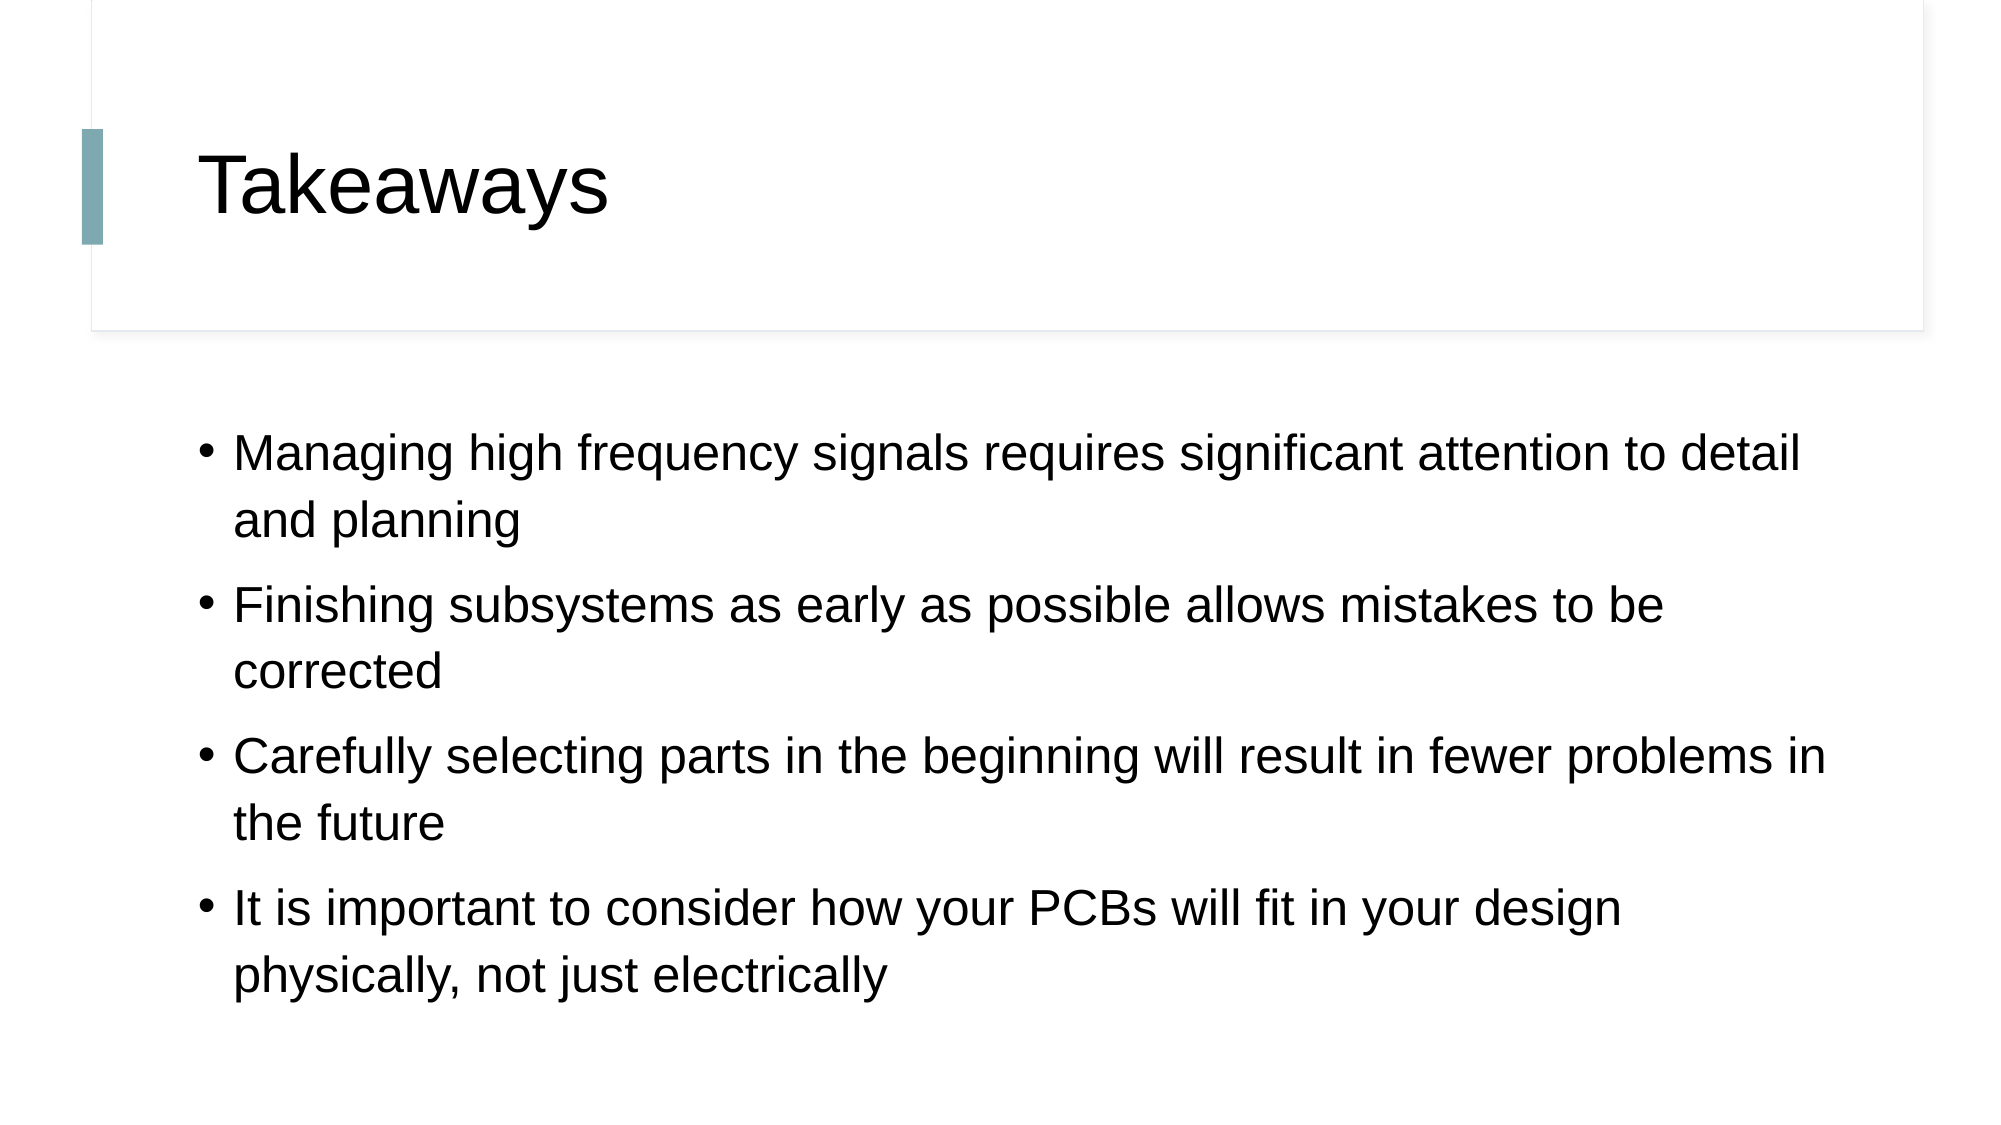

# Takeaways
Managing high frequency signals requires significant attention to detail and planning
Finishing subsystems as early as possible allows mistakes to be corrected
Carefully selecting parts in the beginning will result in fewer problems in the future
It is important to consider how your PCBs will fit in your design physically, not just electrically